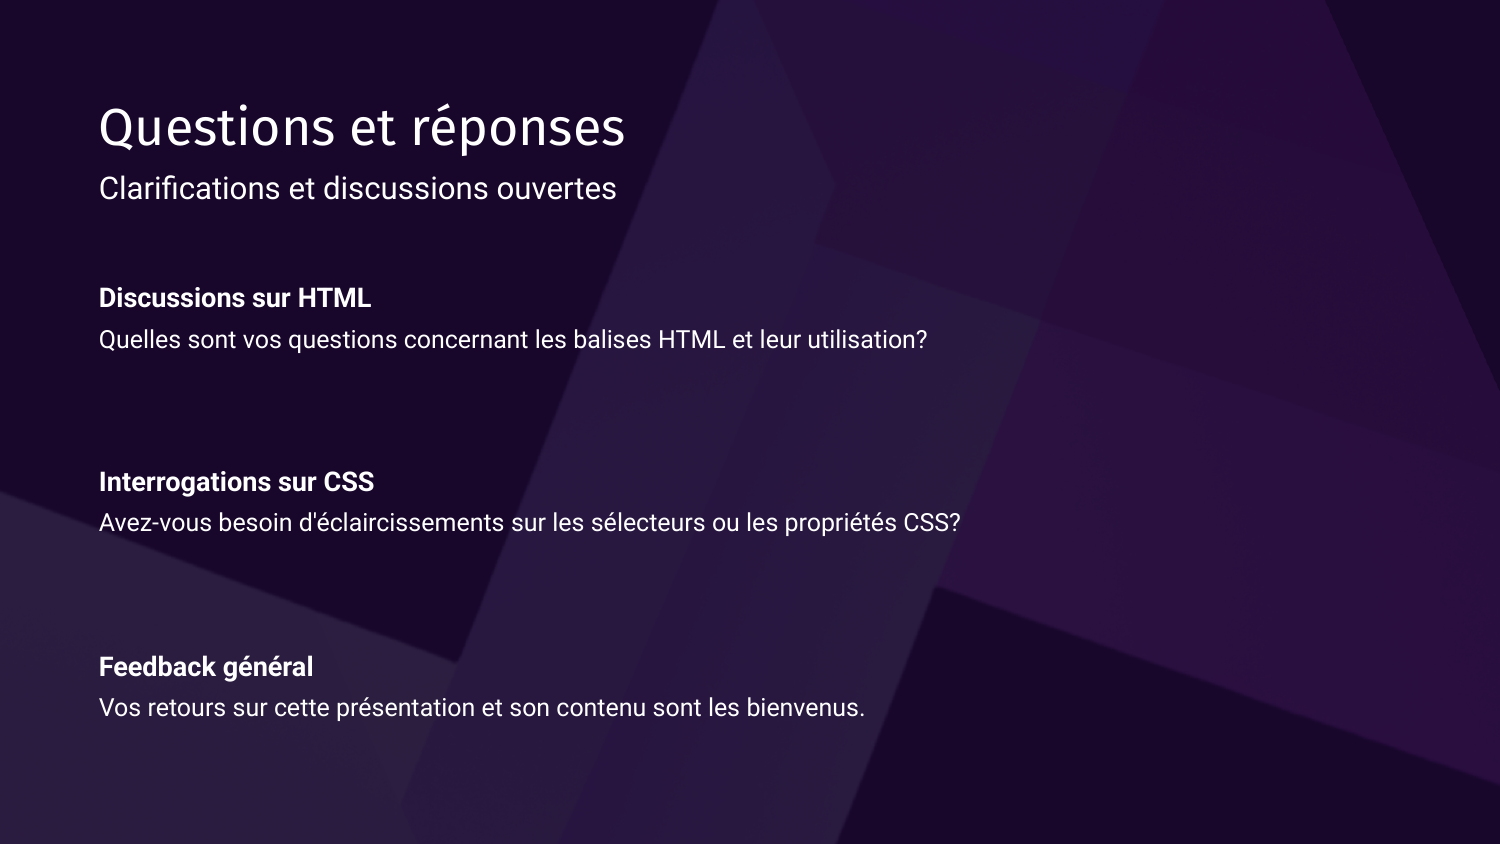

Questions et réponses
Clarifications et discussions ouvertes
Discussions sur HTML
Quelles sont vos questions concernant les balises HTML et leur utilisation?
Interrogations sur CSS
Avez-vous besoin d'éclaircissements sur les sélecteurs ou les propriétés CSS?
Feedback général
Vos retours sur cette présentation et son contenu sont les bienvenus.